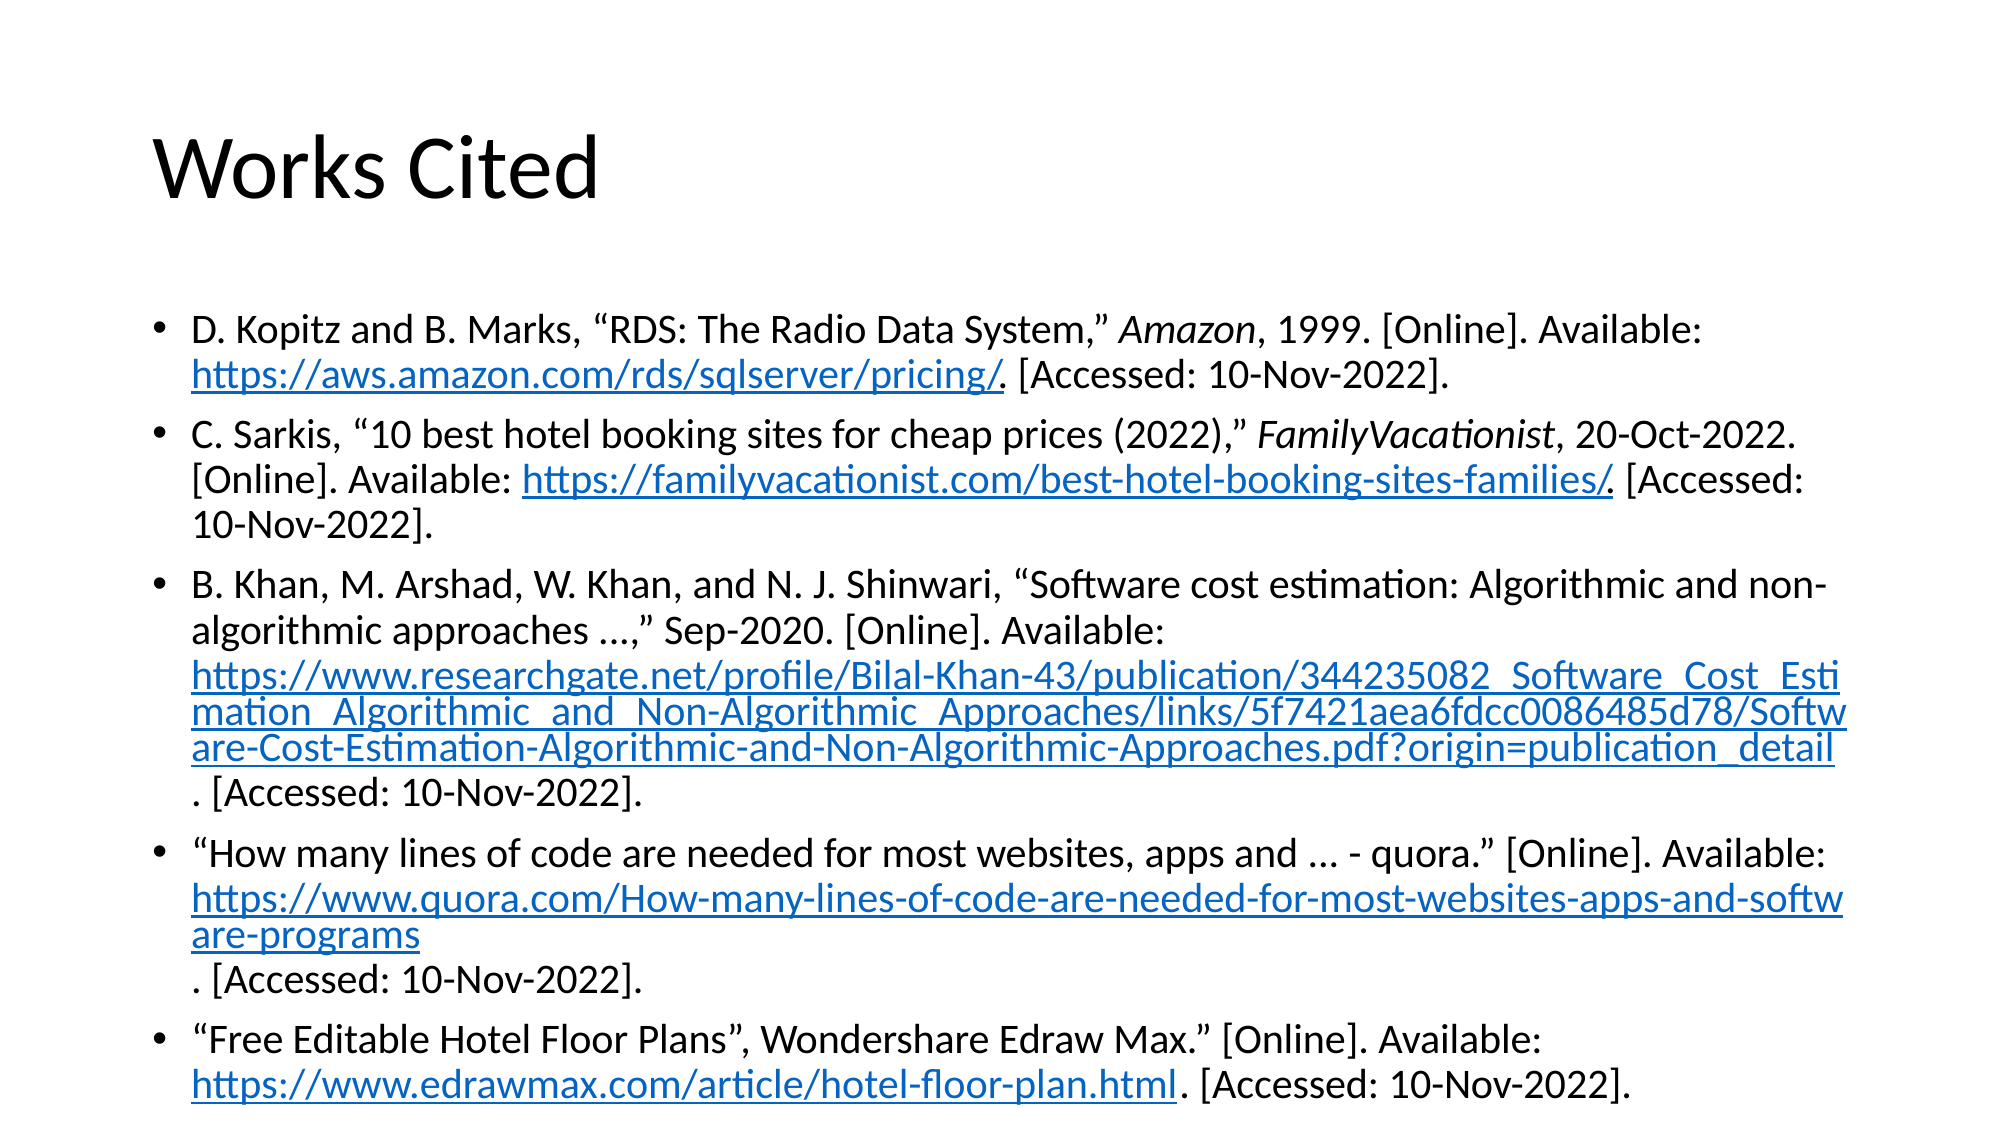

# Works Cited
D. Kopitz and B. Marks, “RDS: The Radio Data System,” Amazon, 1999. [Online]. Available: https://aws.amazon.com/rds/sqlserver/pricing/. [Accessed: 10-Nov-2022].
C. Sarkis, “10 best hotel booking sites for cheap prices (2022),” FamilyVacationist, 20-Oct-2022. [Online]. Available: https://familyvacationist.com/best-hotel-booking-sites-families/. [Accessed: 10-Nov-2022].
B. Khan, M. Arshad, W. Khan, and N. J. Shinwari, “Software cost estimation: Algorithmic and non-algorithmic approaches ...,” Sep-2020. [Online]. Available: https://www.researchgate.net/profile/Bilal-Khan-43/publication/344235082_Software_Cost_Estimation_Algorithmic_and_Non-Algorithmic_Approaches/links/5f7421aea6fdcc0086485d78/Software-Cost-Estimation-Algorithmic-and-Non-Algorithmic-Approaches.pdf?origin=publication_detail. [Accessed: 10-Nov-2022].
“How many lines of code are needed for most websites, apps and ... - quora.” [Online]. Available: https://www.quora.com/How-many-lines-of-code-are-needed-for-most-websites-apps-and-software-programs. [Accessed: 10-Nov-2022].
“Free Editable Hotel Floor Plans”, Wondershare Edraw Max.” [Online]. Available: https://www.edrawmax.com/article/hotel-floor-plan.html . [Accessed: 10-Nov-2022].